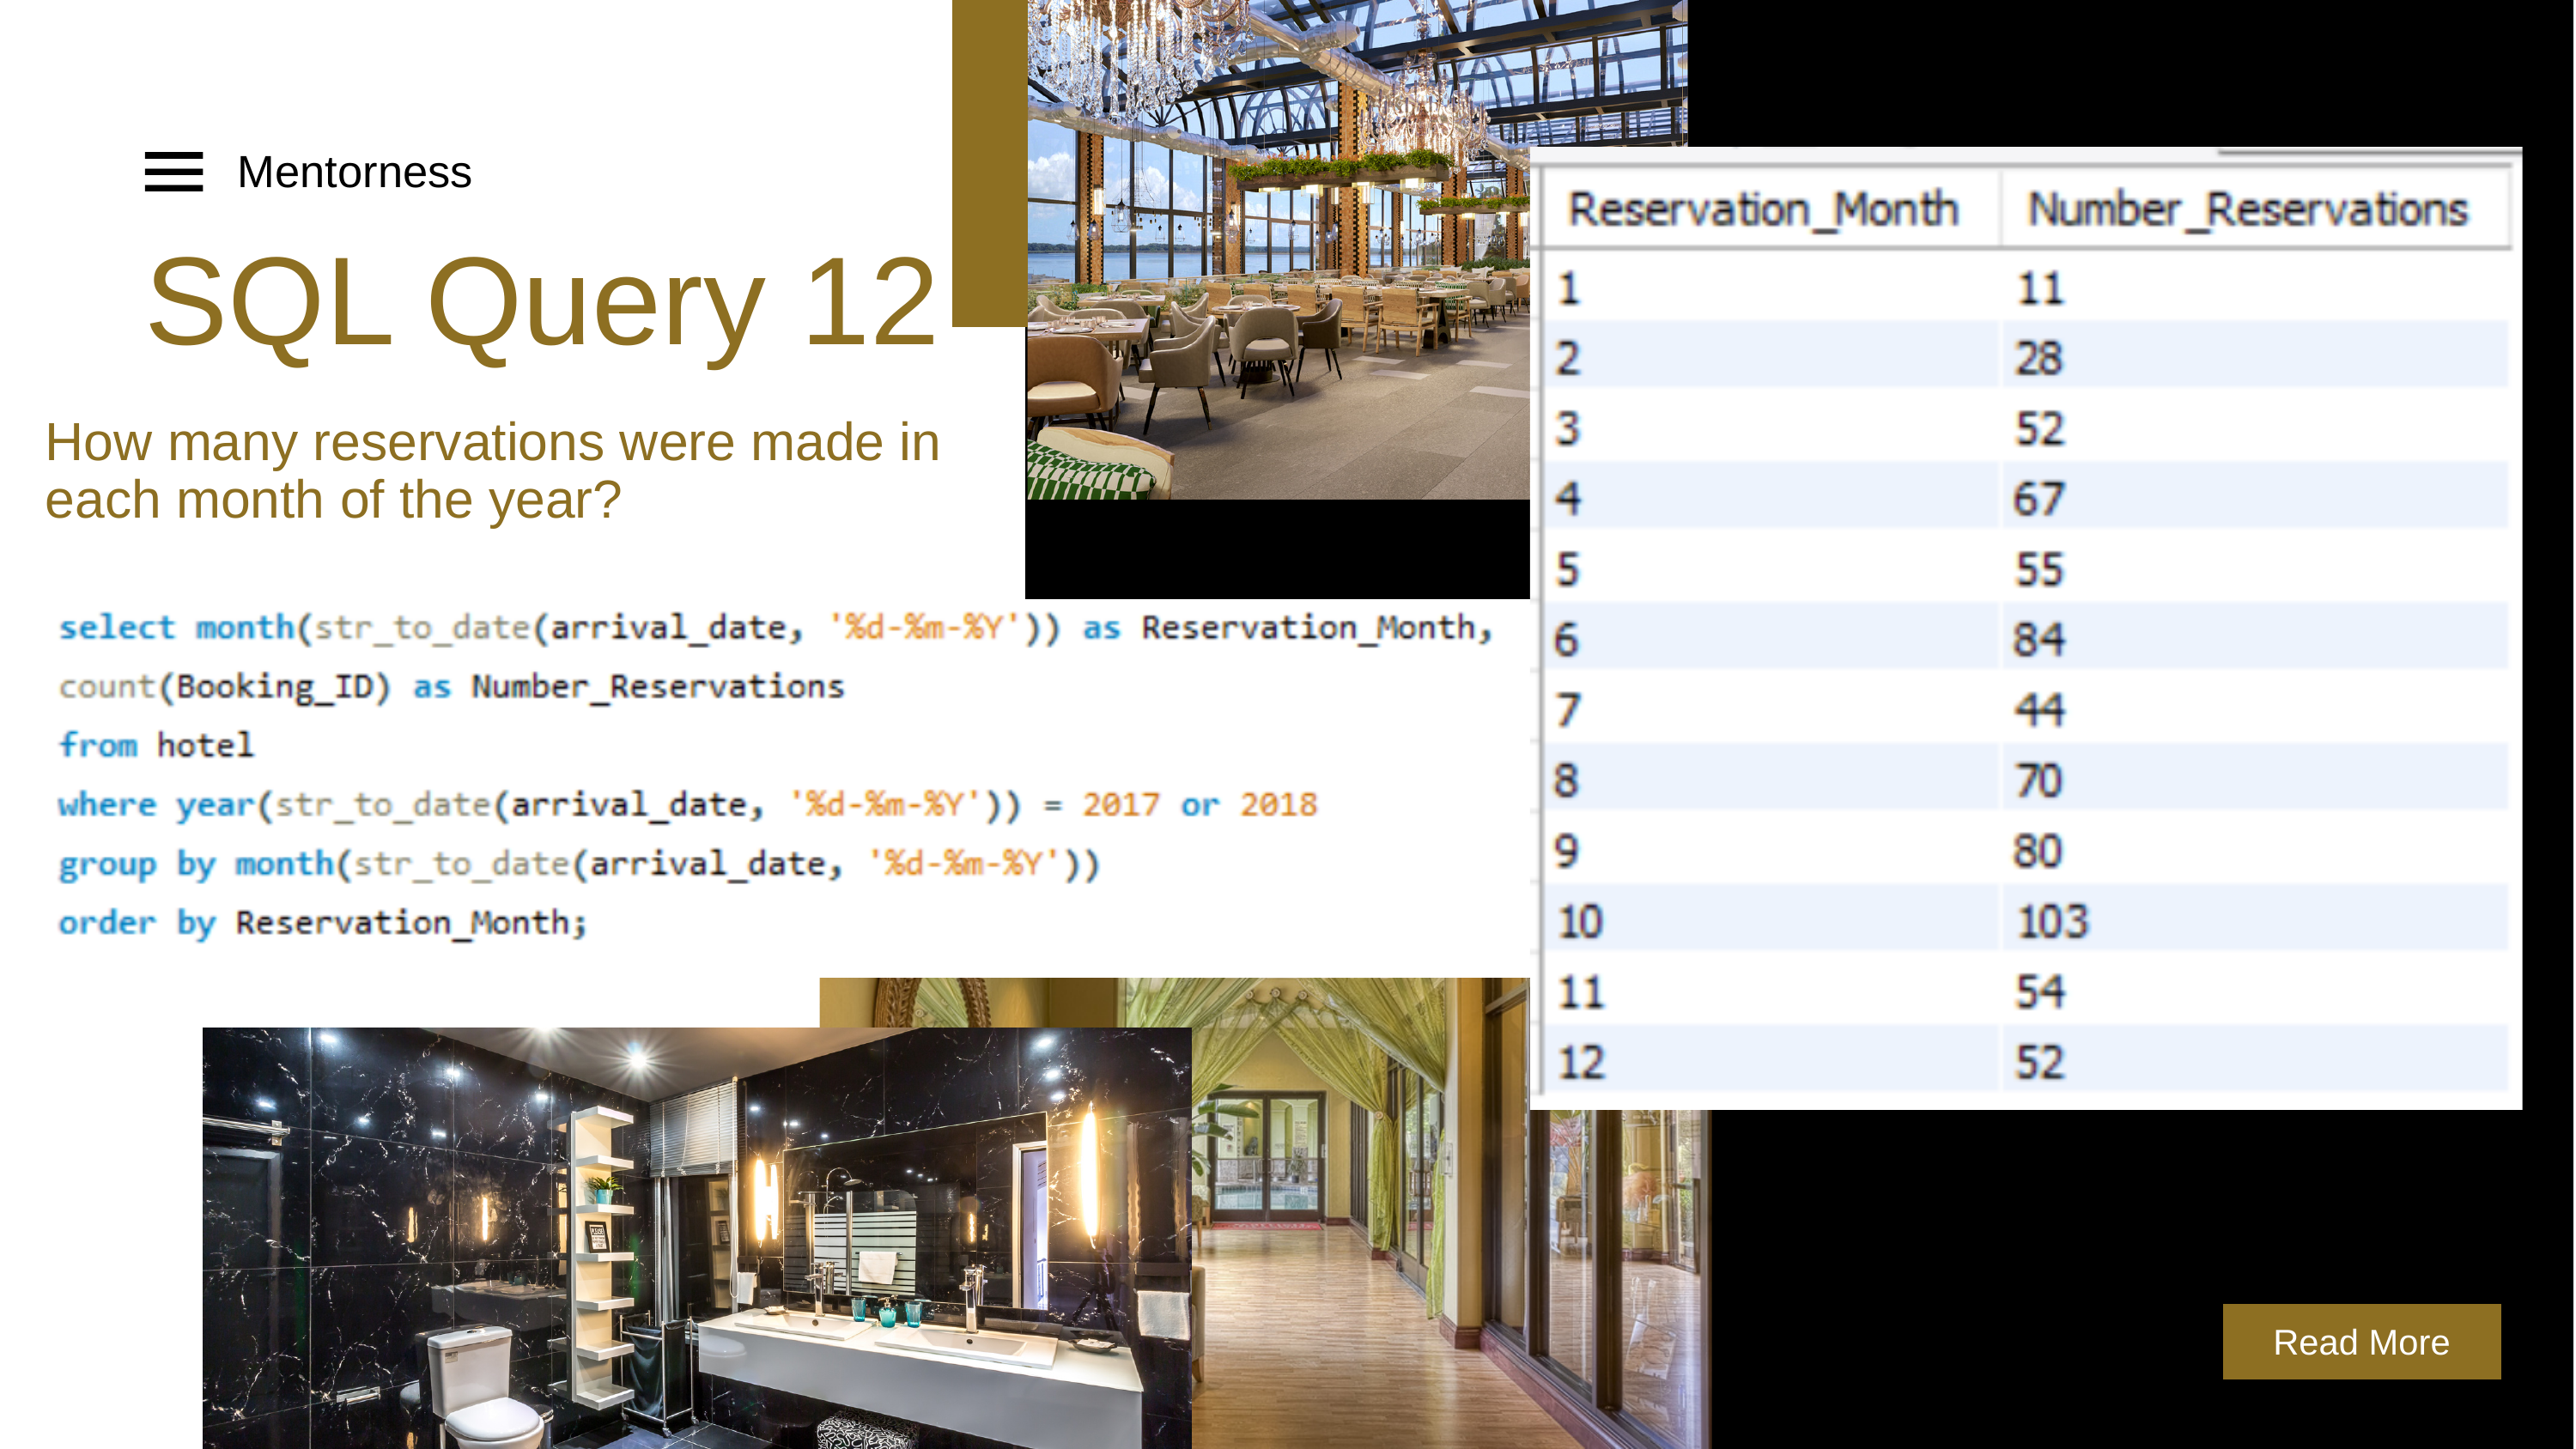

Mentorness

SQL Query 12
How many reservations were made in each month of the year?

Read More